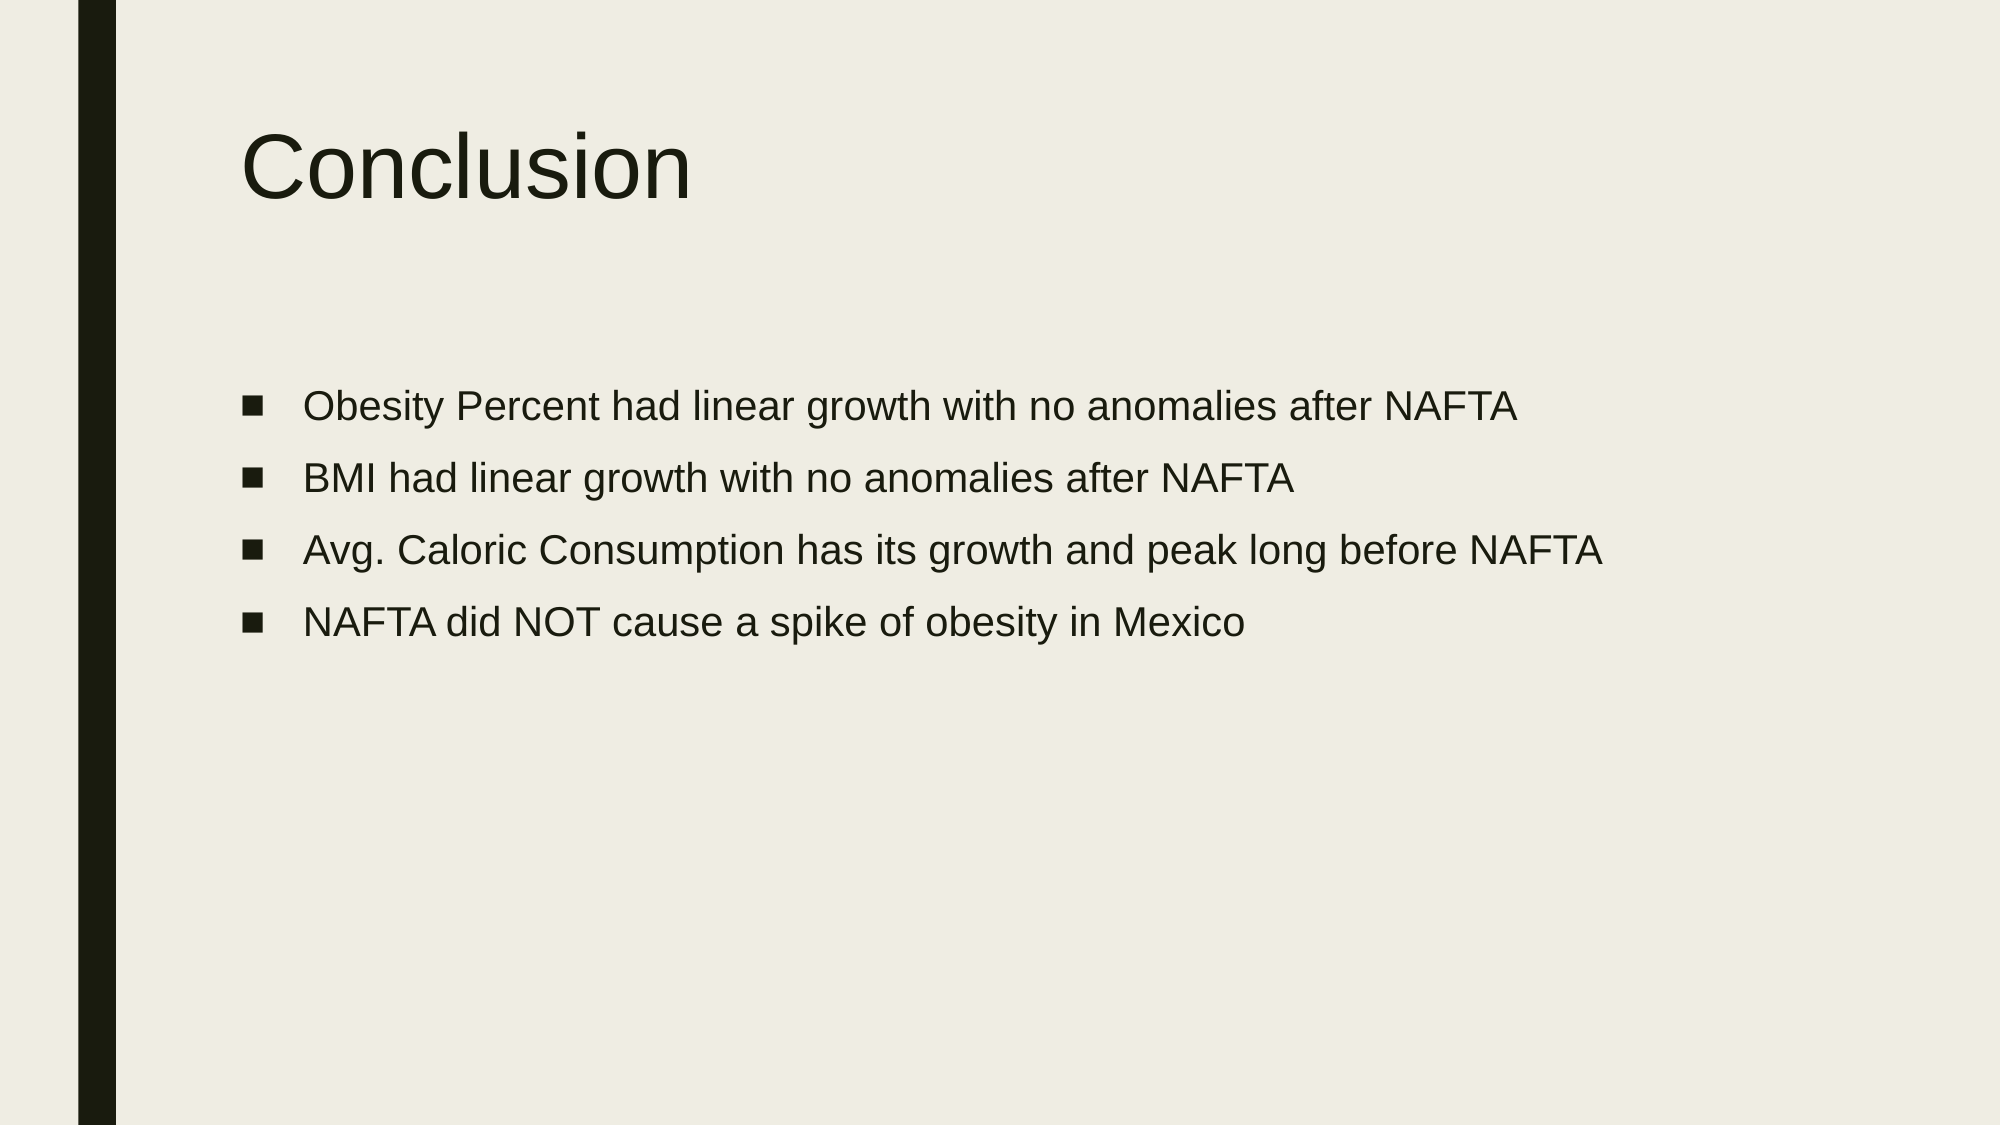

# Conclusion
Obesity Percent had linear growth with no anomalies after NAFTA
BMI had linear growth with no anomalies after NAFTA
Avg. Caloric Consumption has its growth and peak long before NAFTA
NAFTA did NOT cause a spike of obesity in Mexico